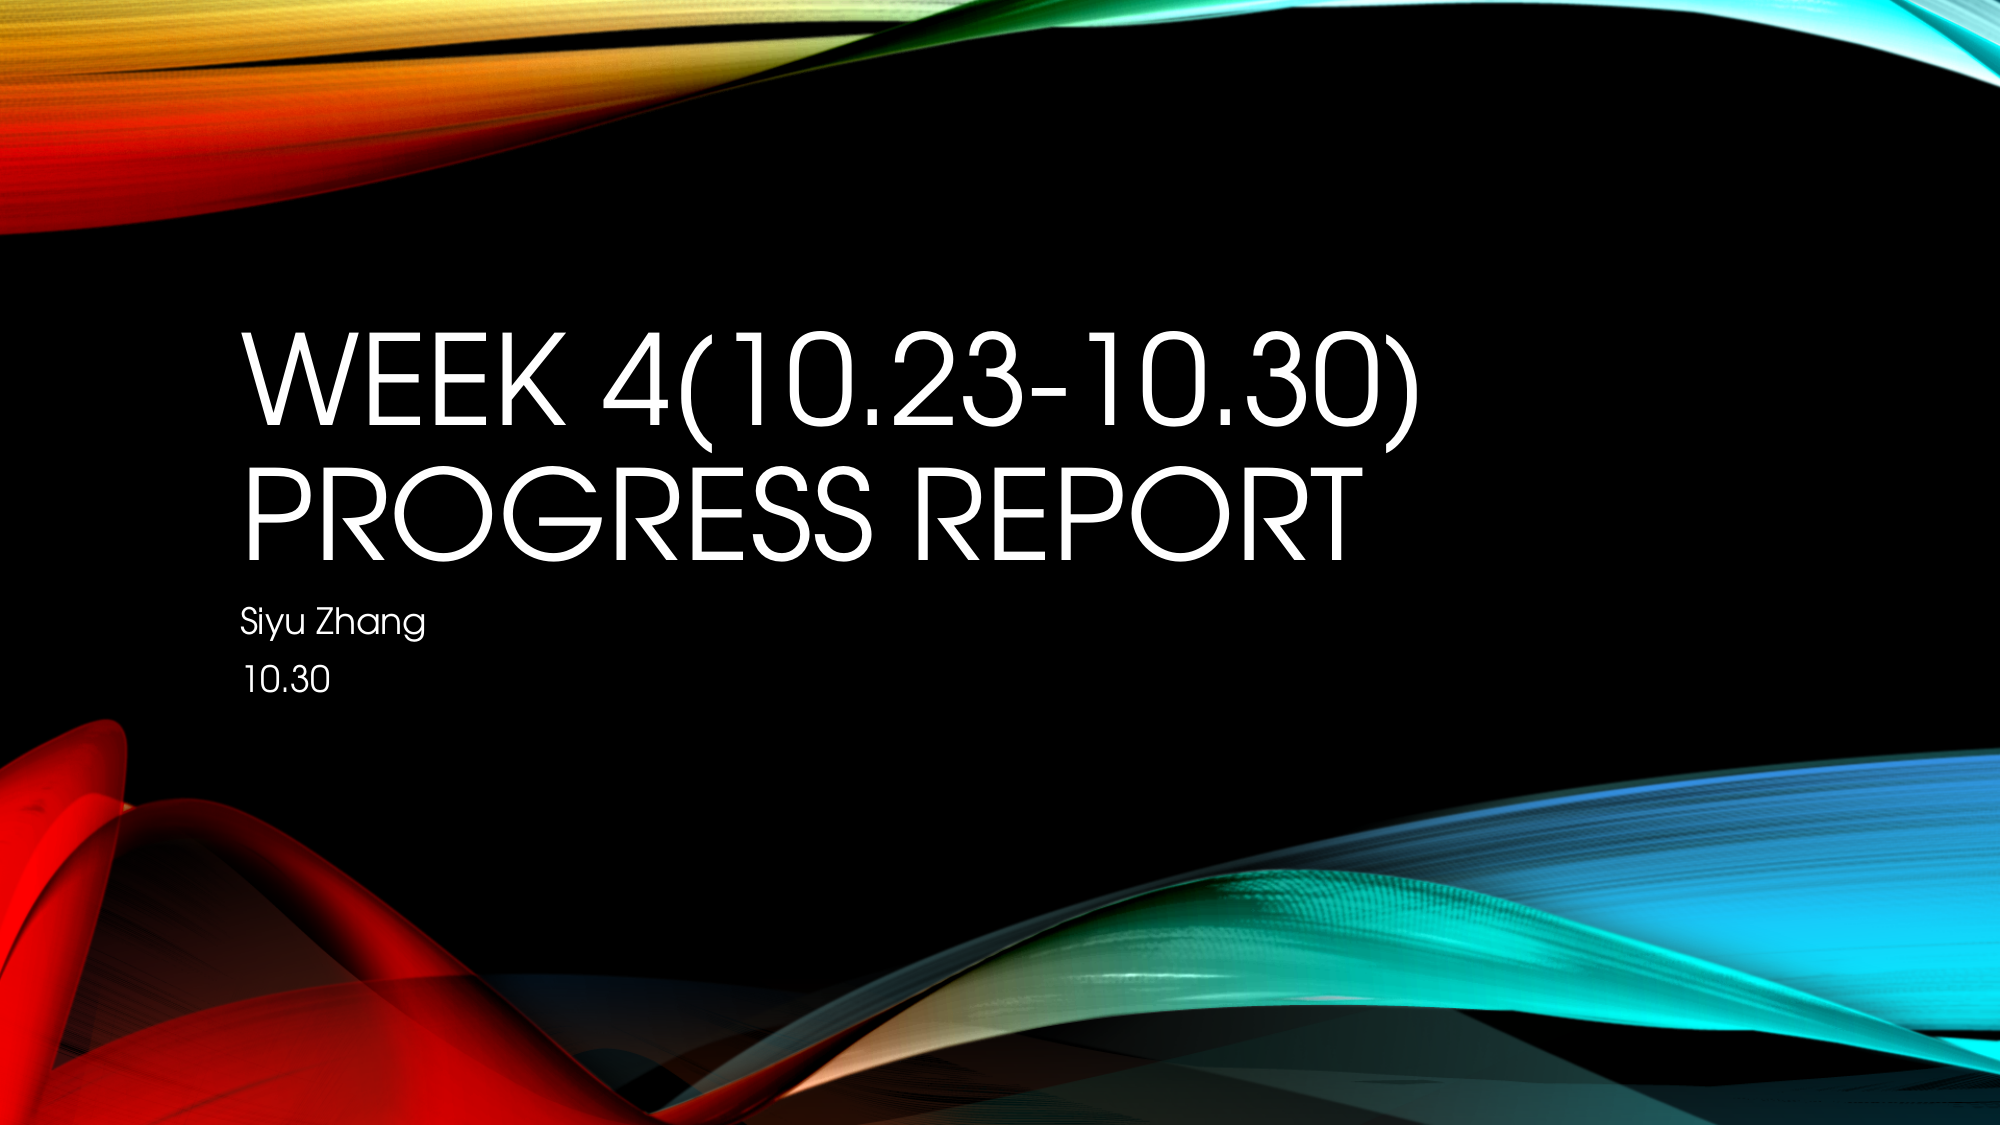

# Week 4(10.23-10.30) Progress Report
Siyu Zhang
10.30